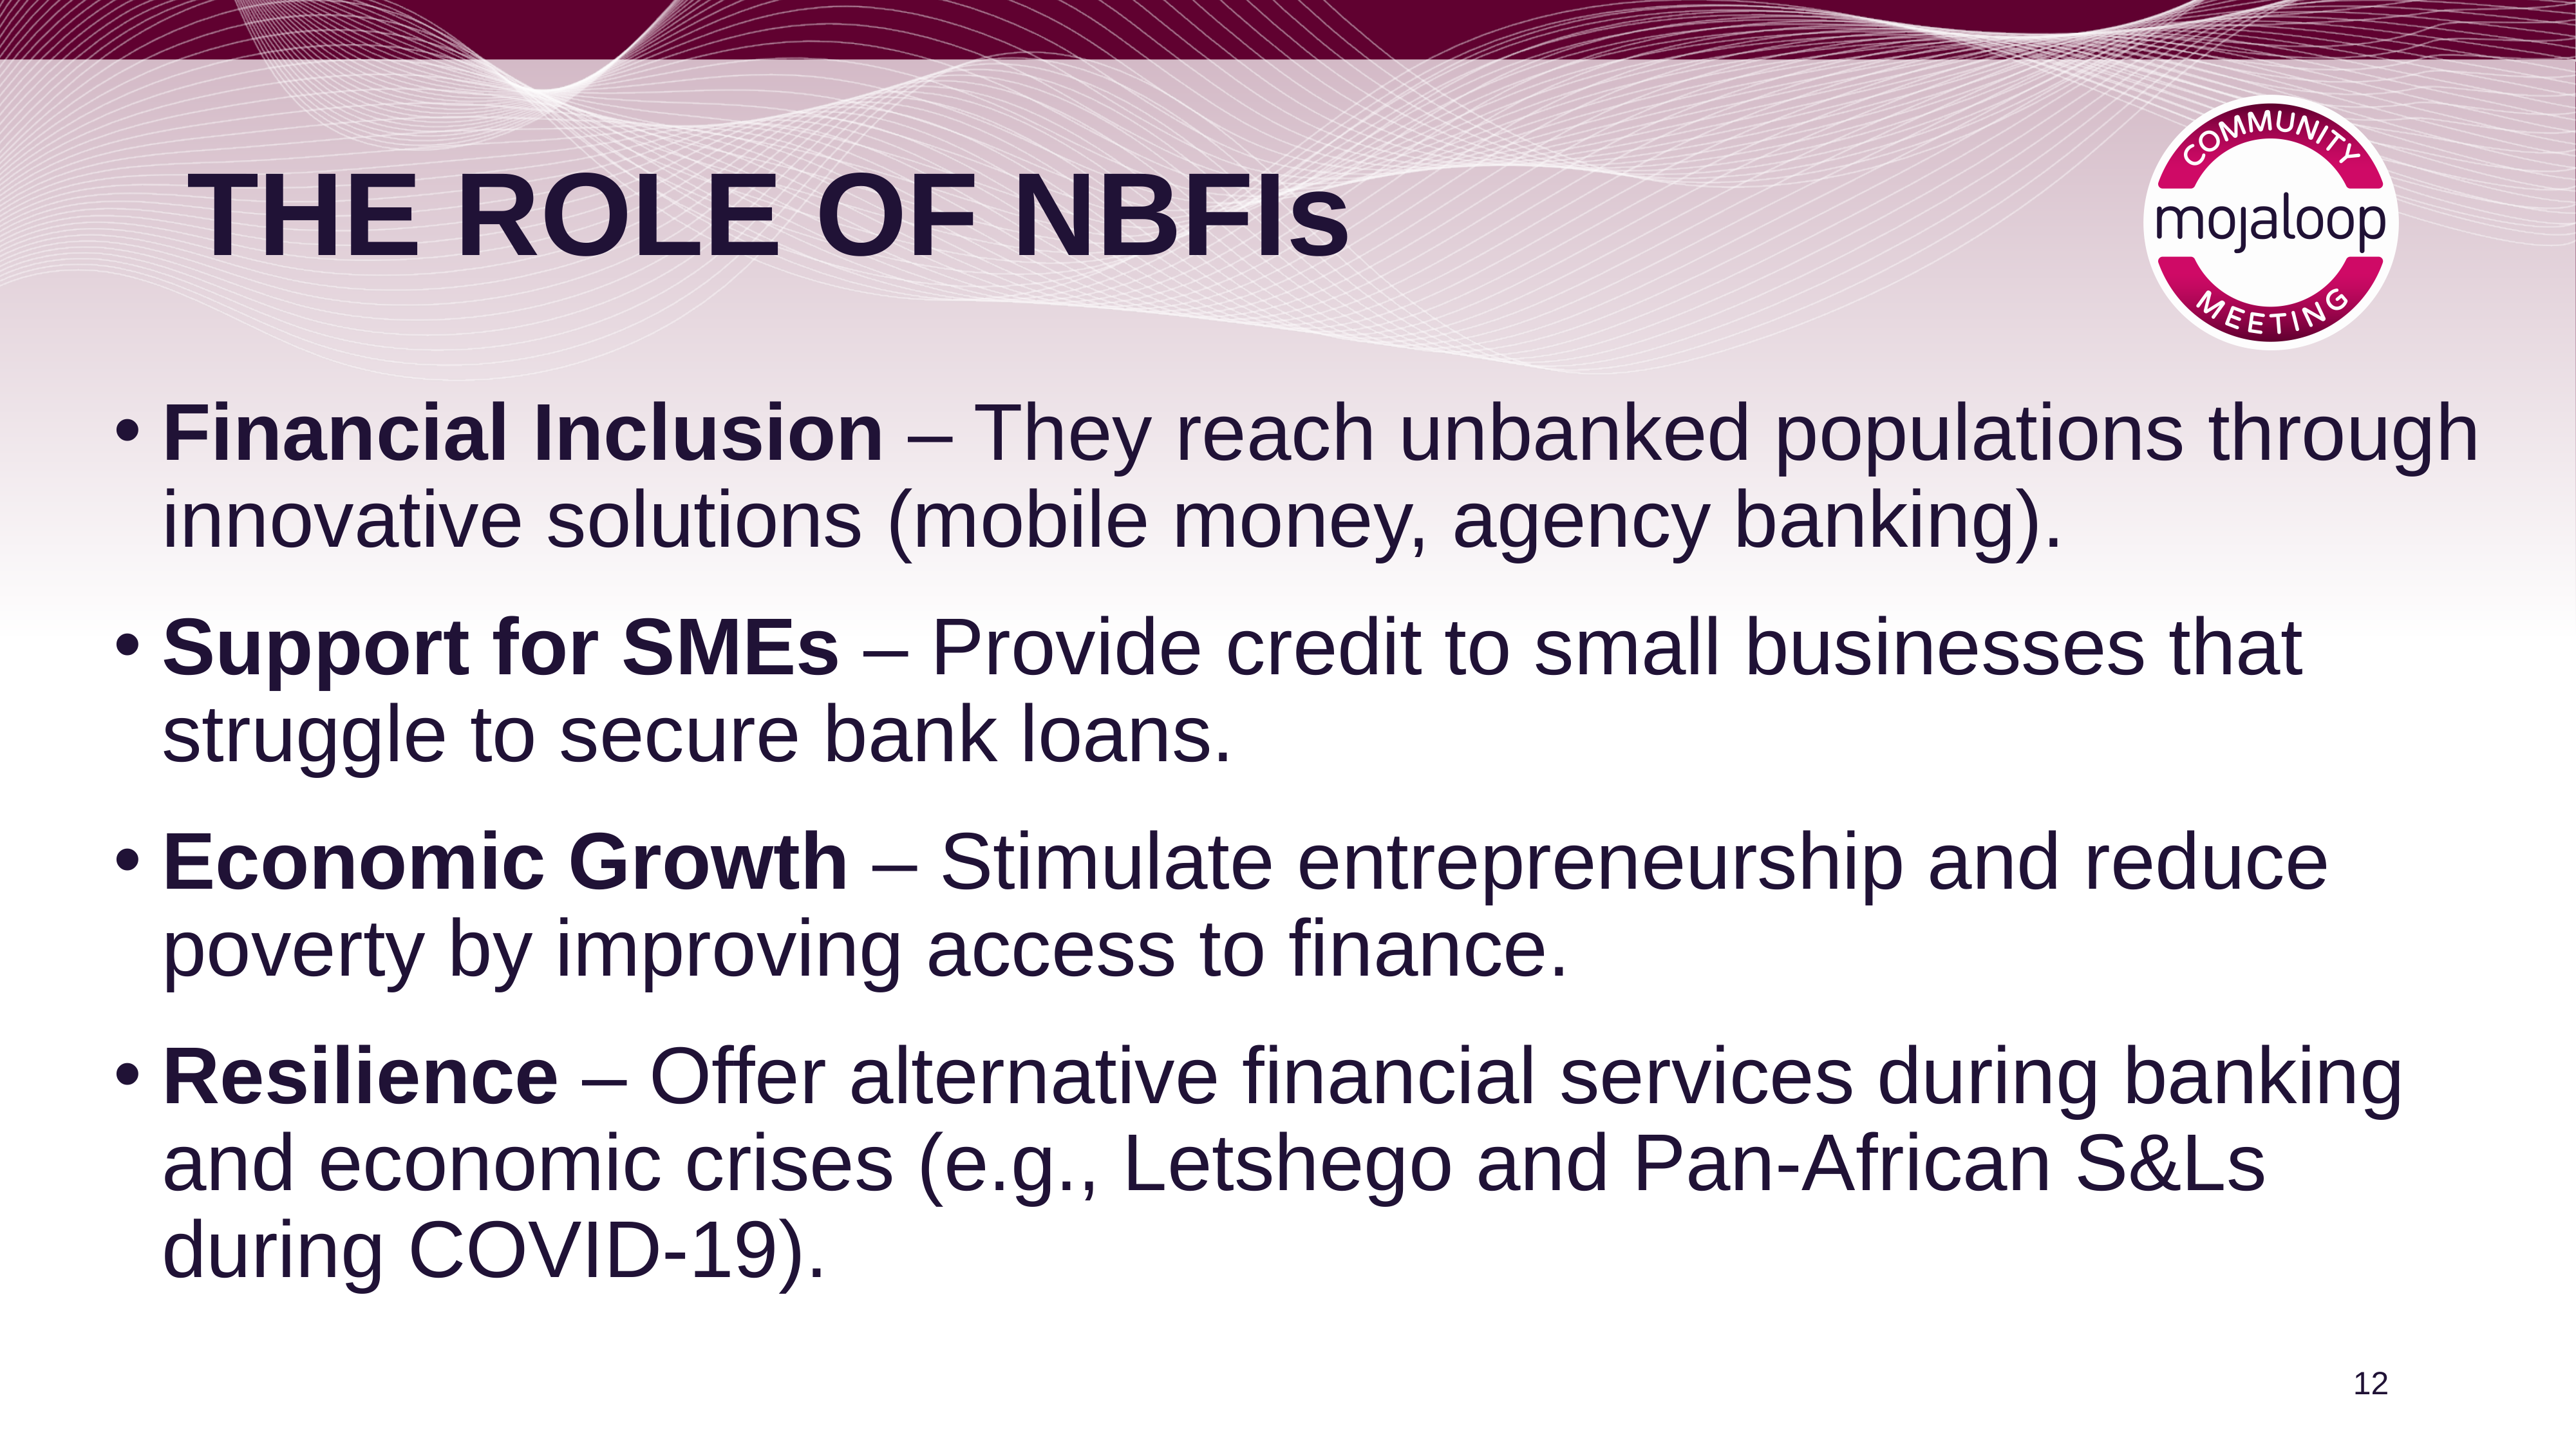

# THE ROLE OF NBFIs
Financial Inclusion – They reach unbanked populations through innovative solutions (mobile money, agency banking).
Support for SMEs – Provide credit to small businesses that struggle to secure bank loans.
Economic Growth – Stimulate entrepreneurship and reduce poverty by improving access to finance.
Resilience – Offer alternative financial services during banking and economic crises (e.g., Letshego and Pan-African S&Ls during COVID-19).

12